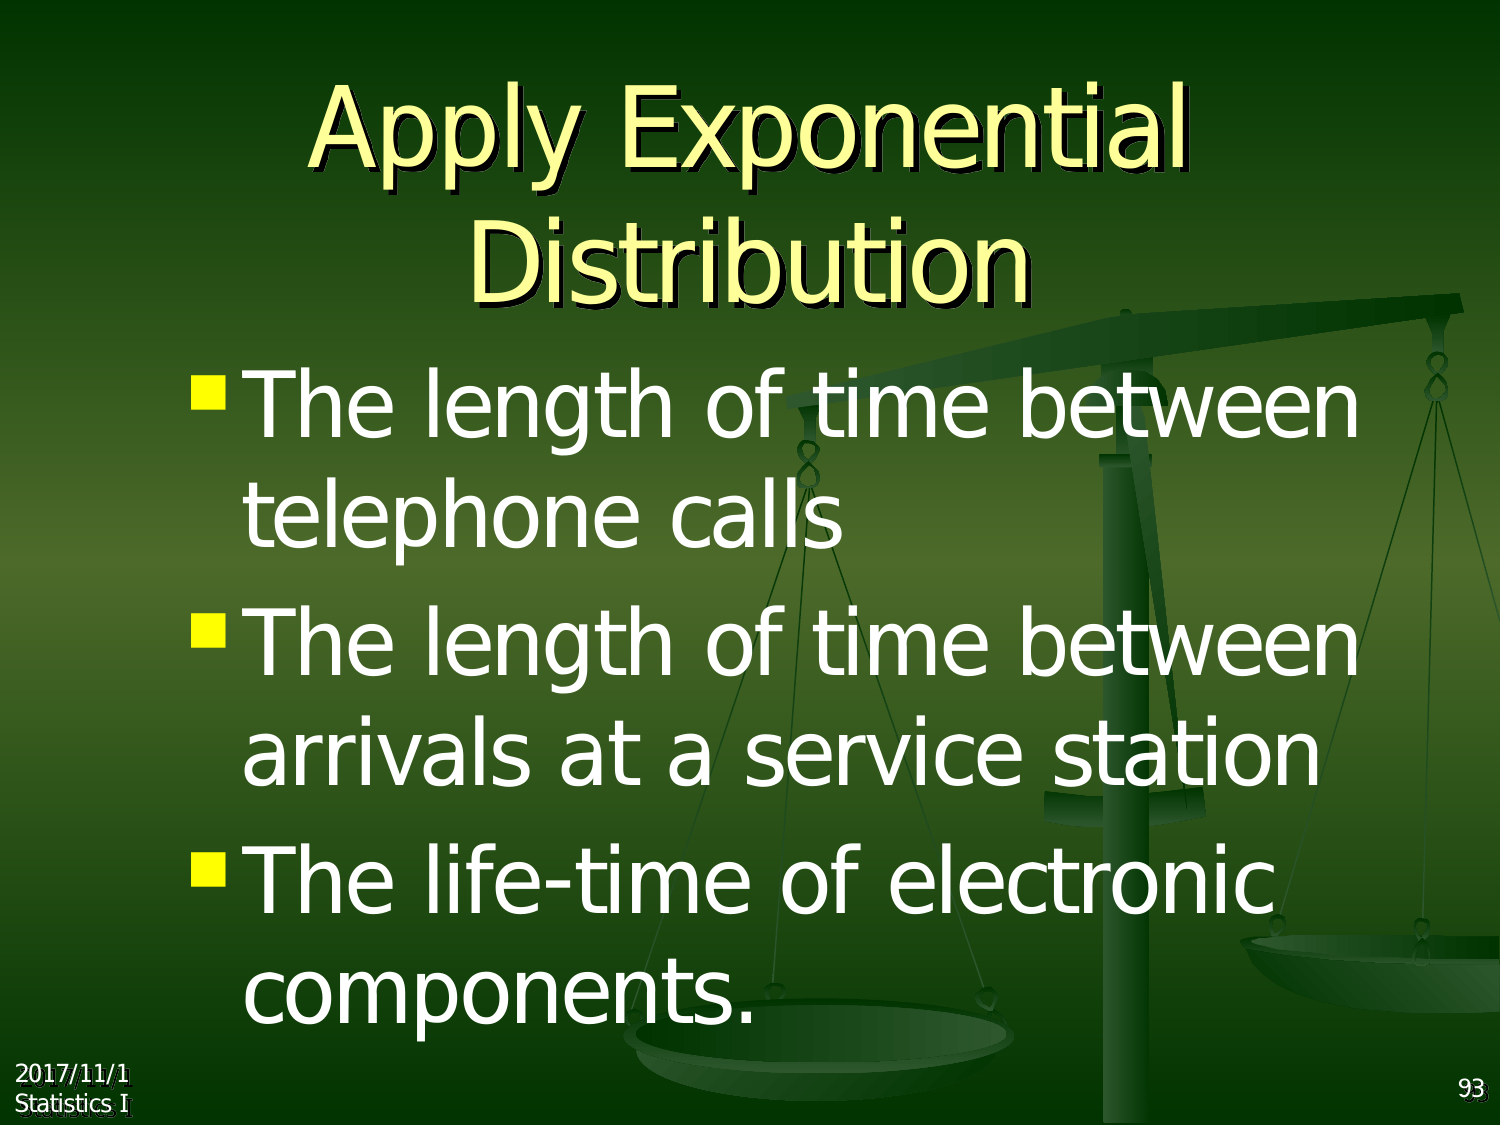

# Apply Exponential Distribution
The length of time between telephone calls
The length of time between arrivals at a service station
The life-time of electronic components.
2017/11/1
Statistics I
93